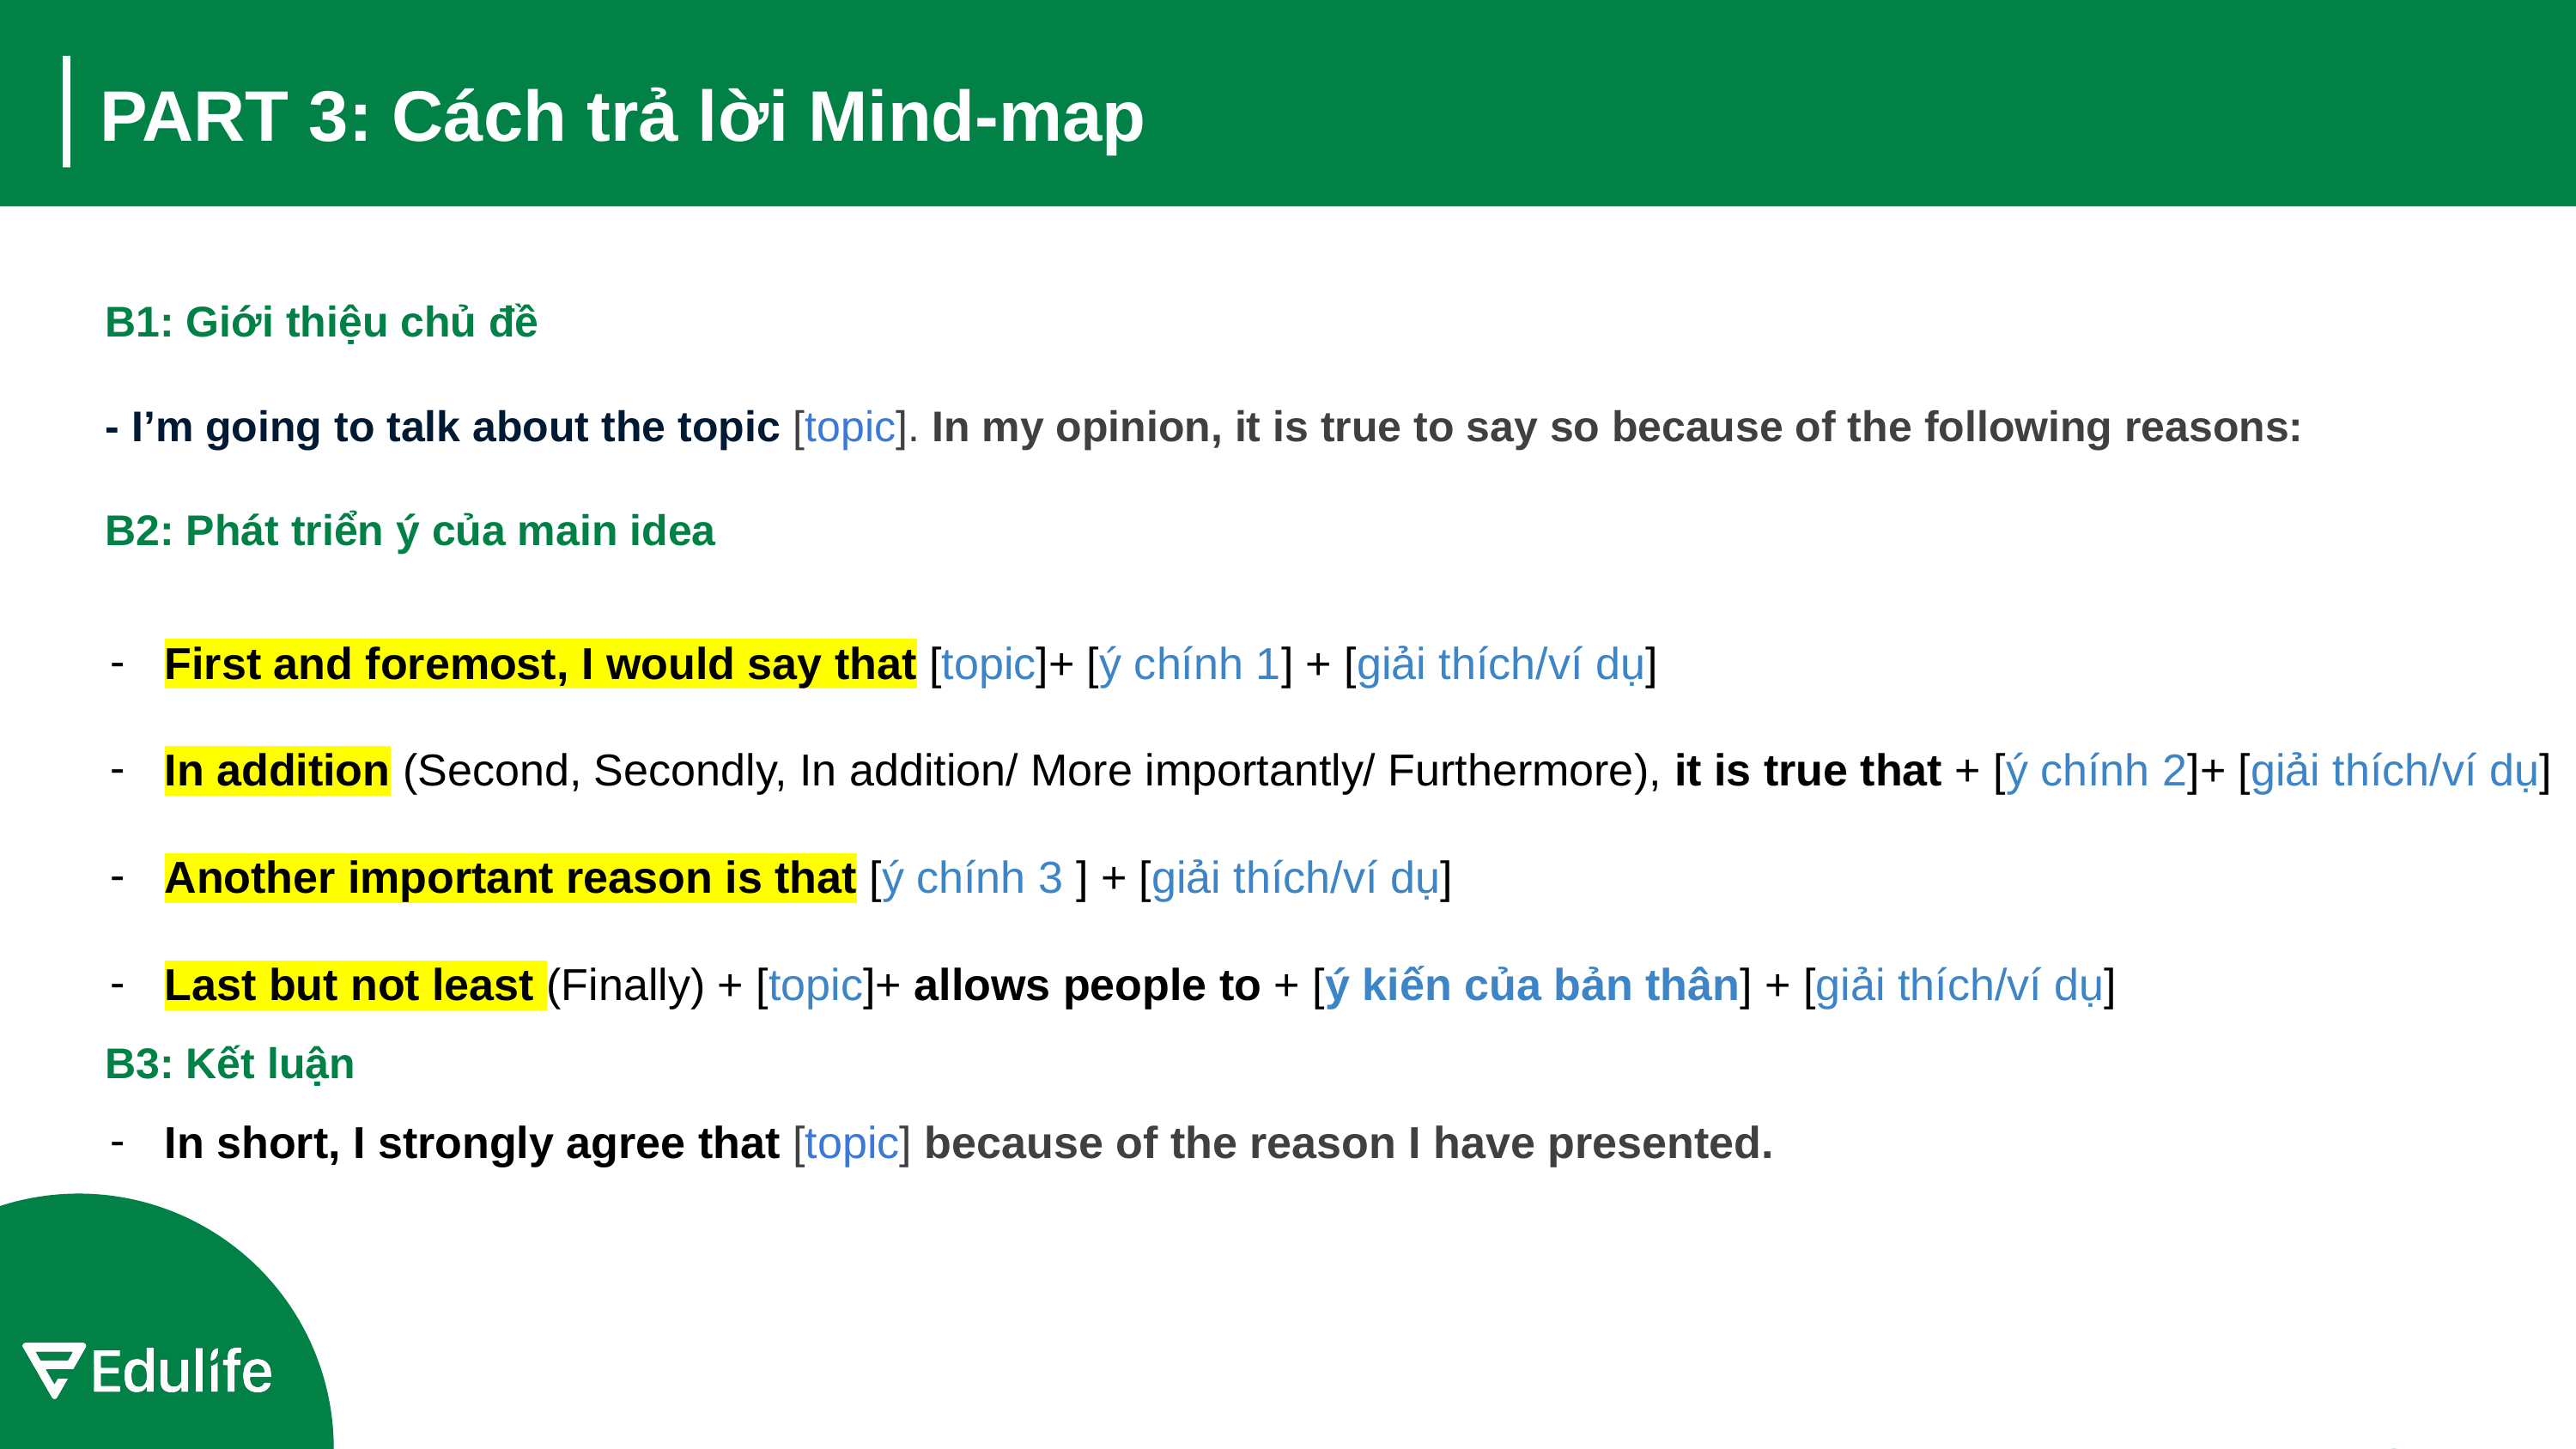

# PART 3: Cách trả lời Mind-map
B1: Giới thiệu chủ đề
- I’m going to talk about the topic [topic]. In my opinion, it is true to say so because of the following reasons:
B2: Phát triển ý của main idea
First and foremost, I would say that [topic]+ [ý chính 1] + [giải thích/ví dụ]
In addition (Second, Secondly, In addition/ More importantly/ Furthermore), it is true that + [ý chính 2]+ [giải thích/ví dụ]
Another important reason is that [ý chính 3 ] + [giải thích/ví dụ]
Last but not least (Finally) + [topic]+ allows people to + [ý kiến của bản thân] + [giải thích/ví dụ]
B3: Kết luận
In short, I strongly agree that [topic] because of the reason I have presented.